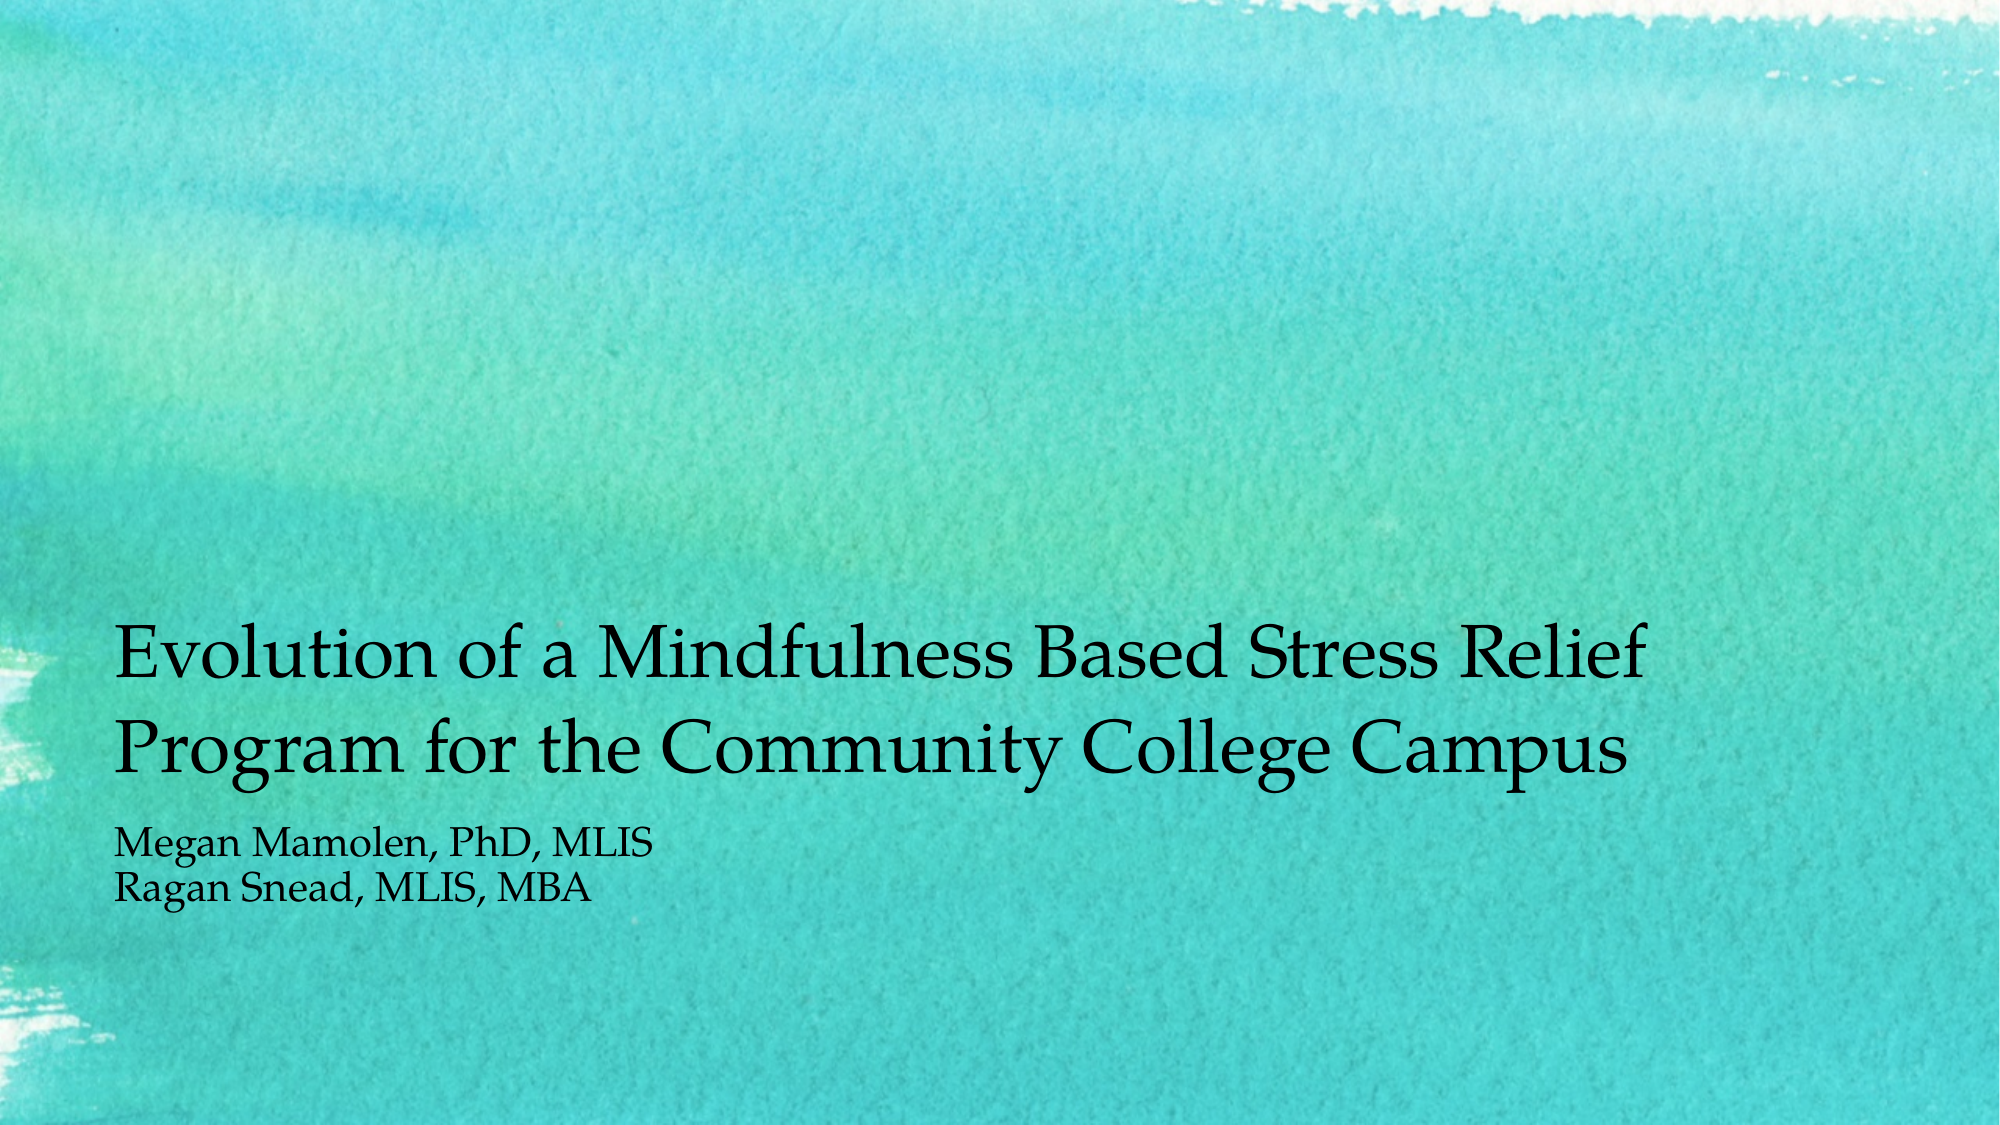

# Evolution of a Mindfulness Based Stress Relief Program for the Community College Campus
Megan Mamolen, PhD, MLIS
Ragan Snead, MLIS, MBA